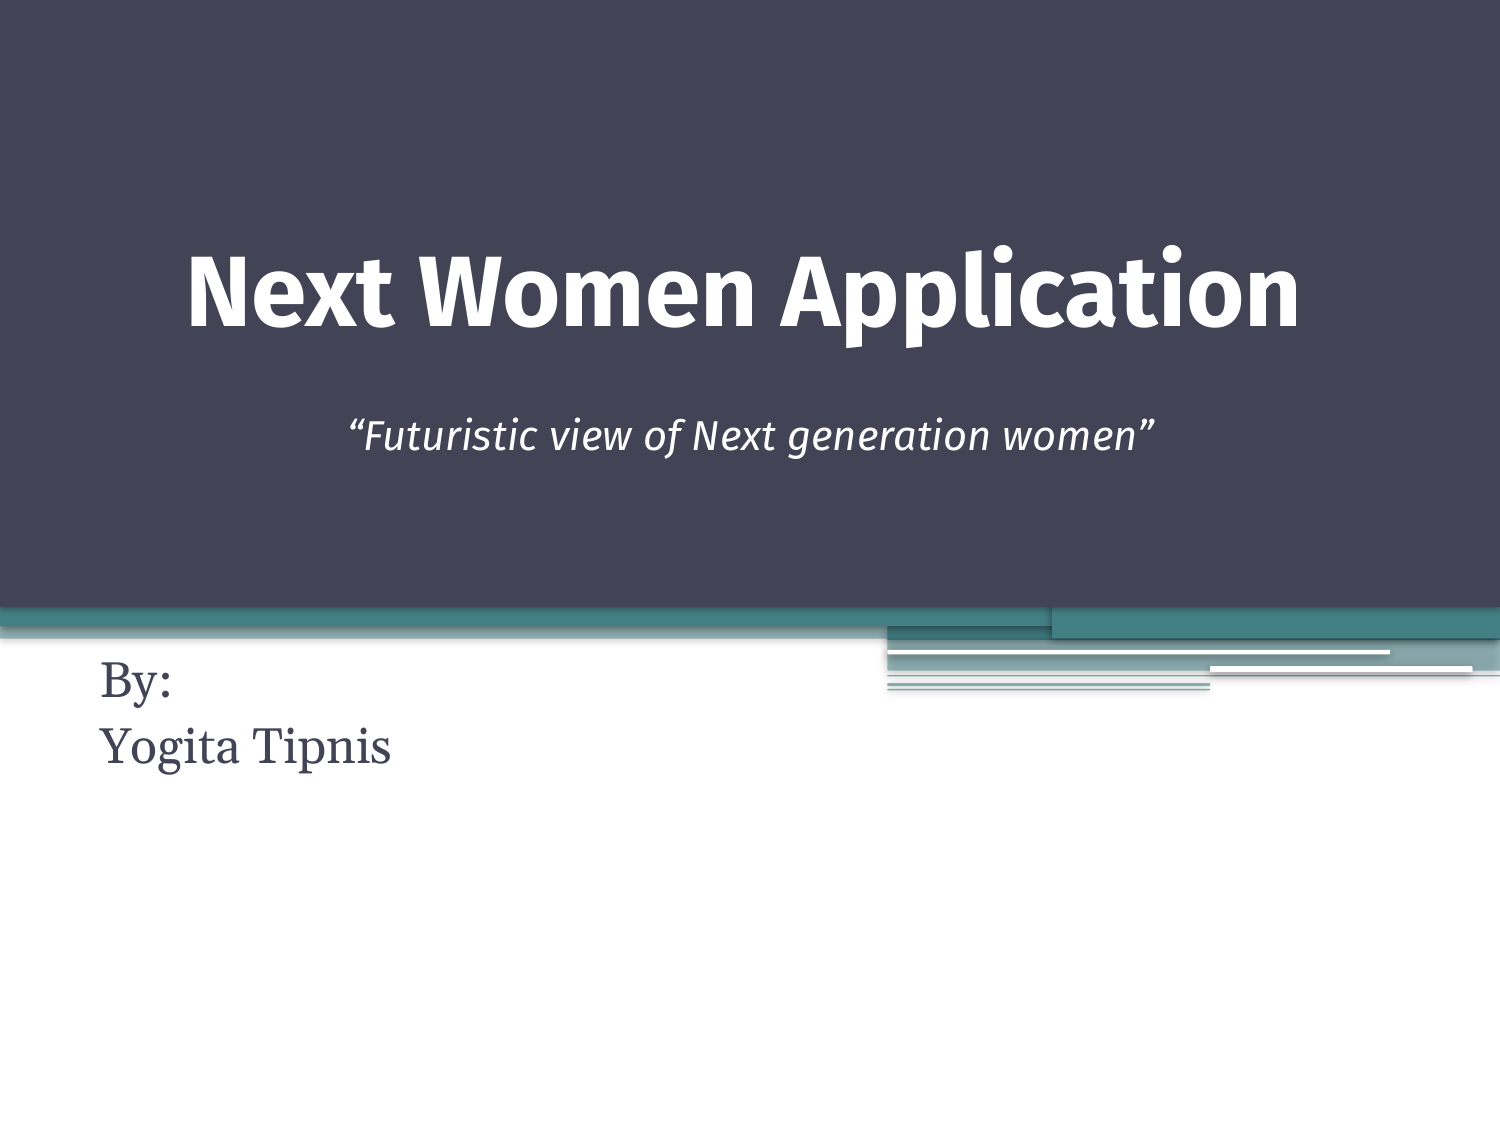

# Next Women Application
“Futuristic view of Next generation women”
By:
Yogita Tipnis